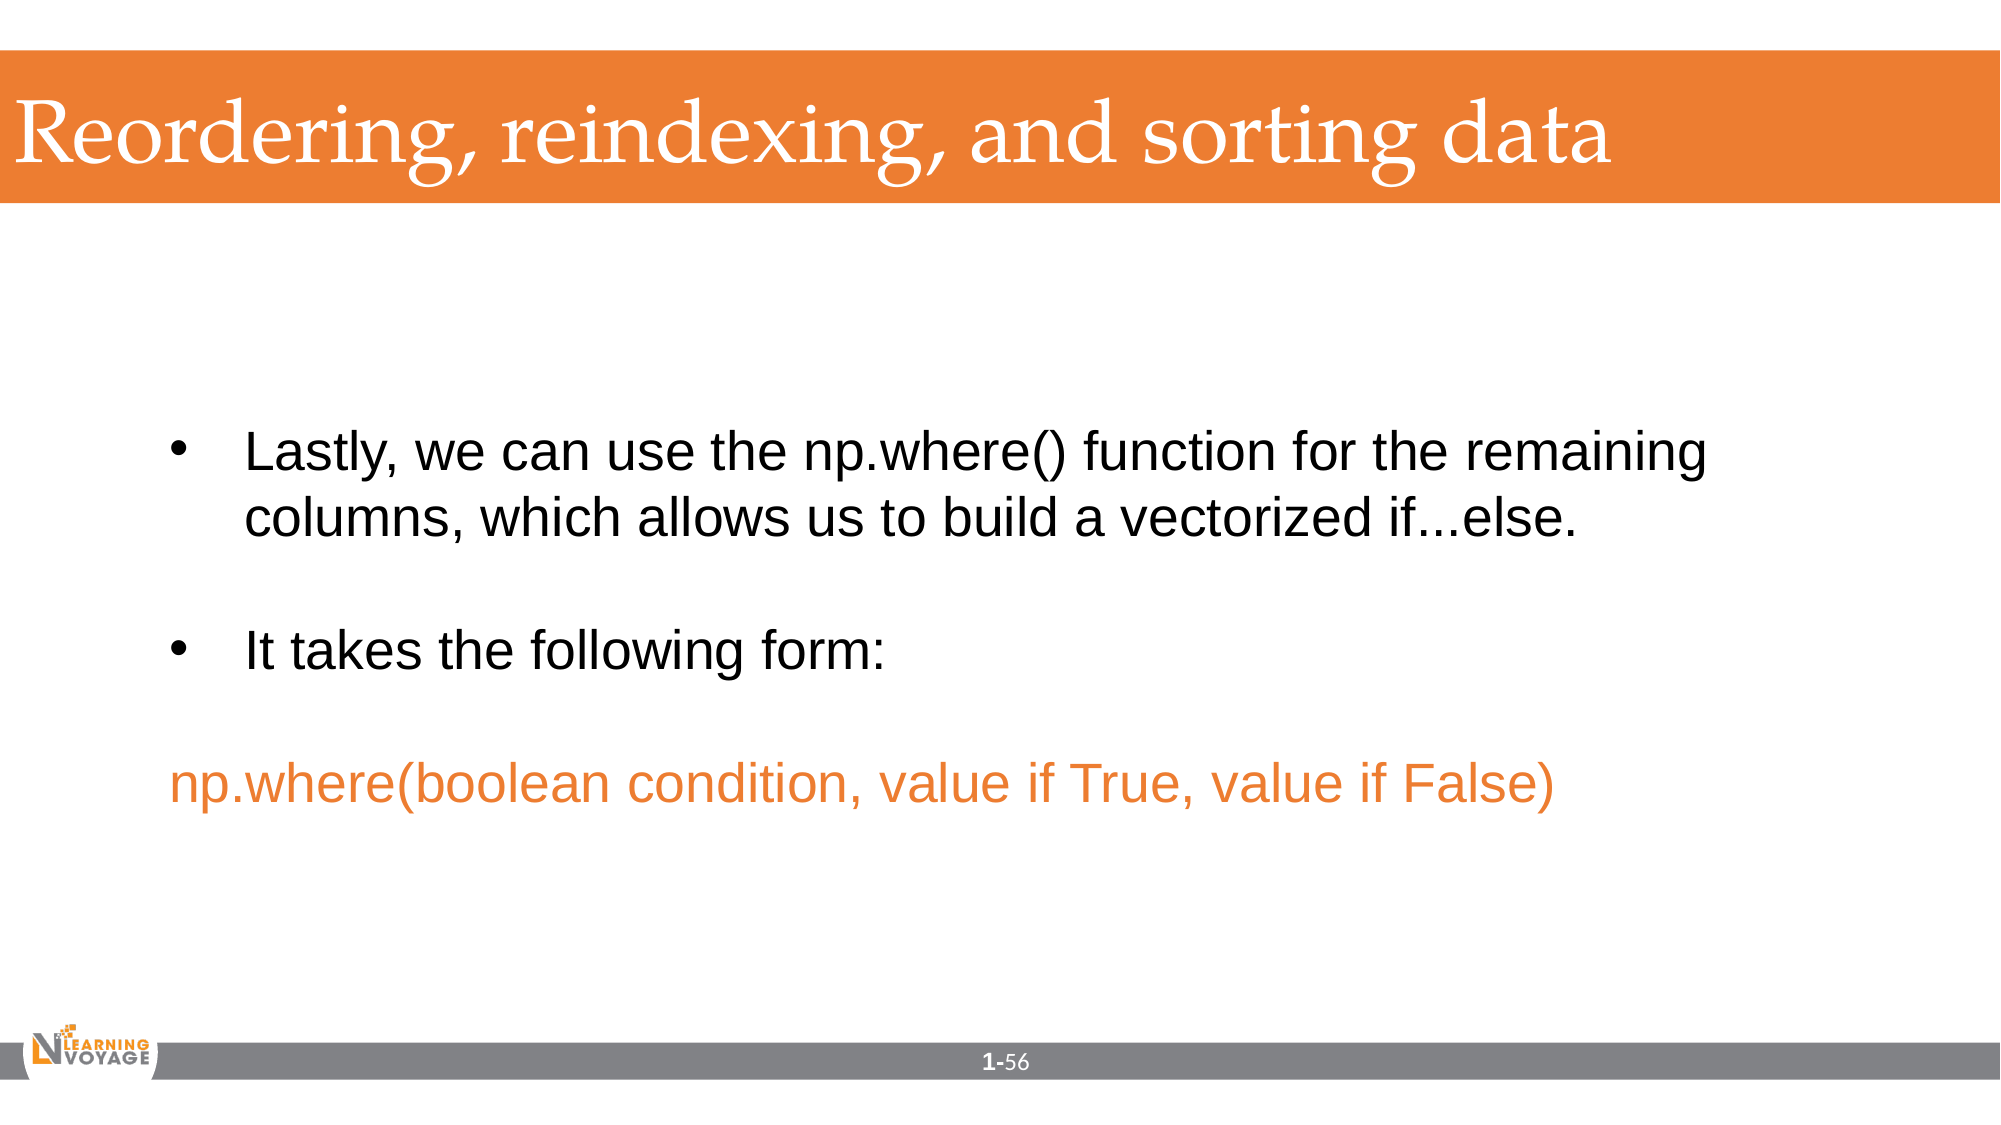

Reordering, reindexing, and sorting data
Lastly, we can use the np.where() function for the remaining columns, which allows us to build a vectorized if...else.

It takes the following form:

np.where(boolean condition, value if True, value if False)
1-56